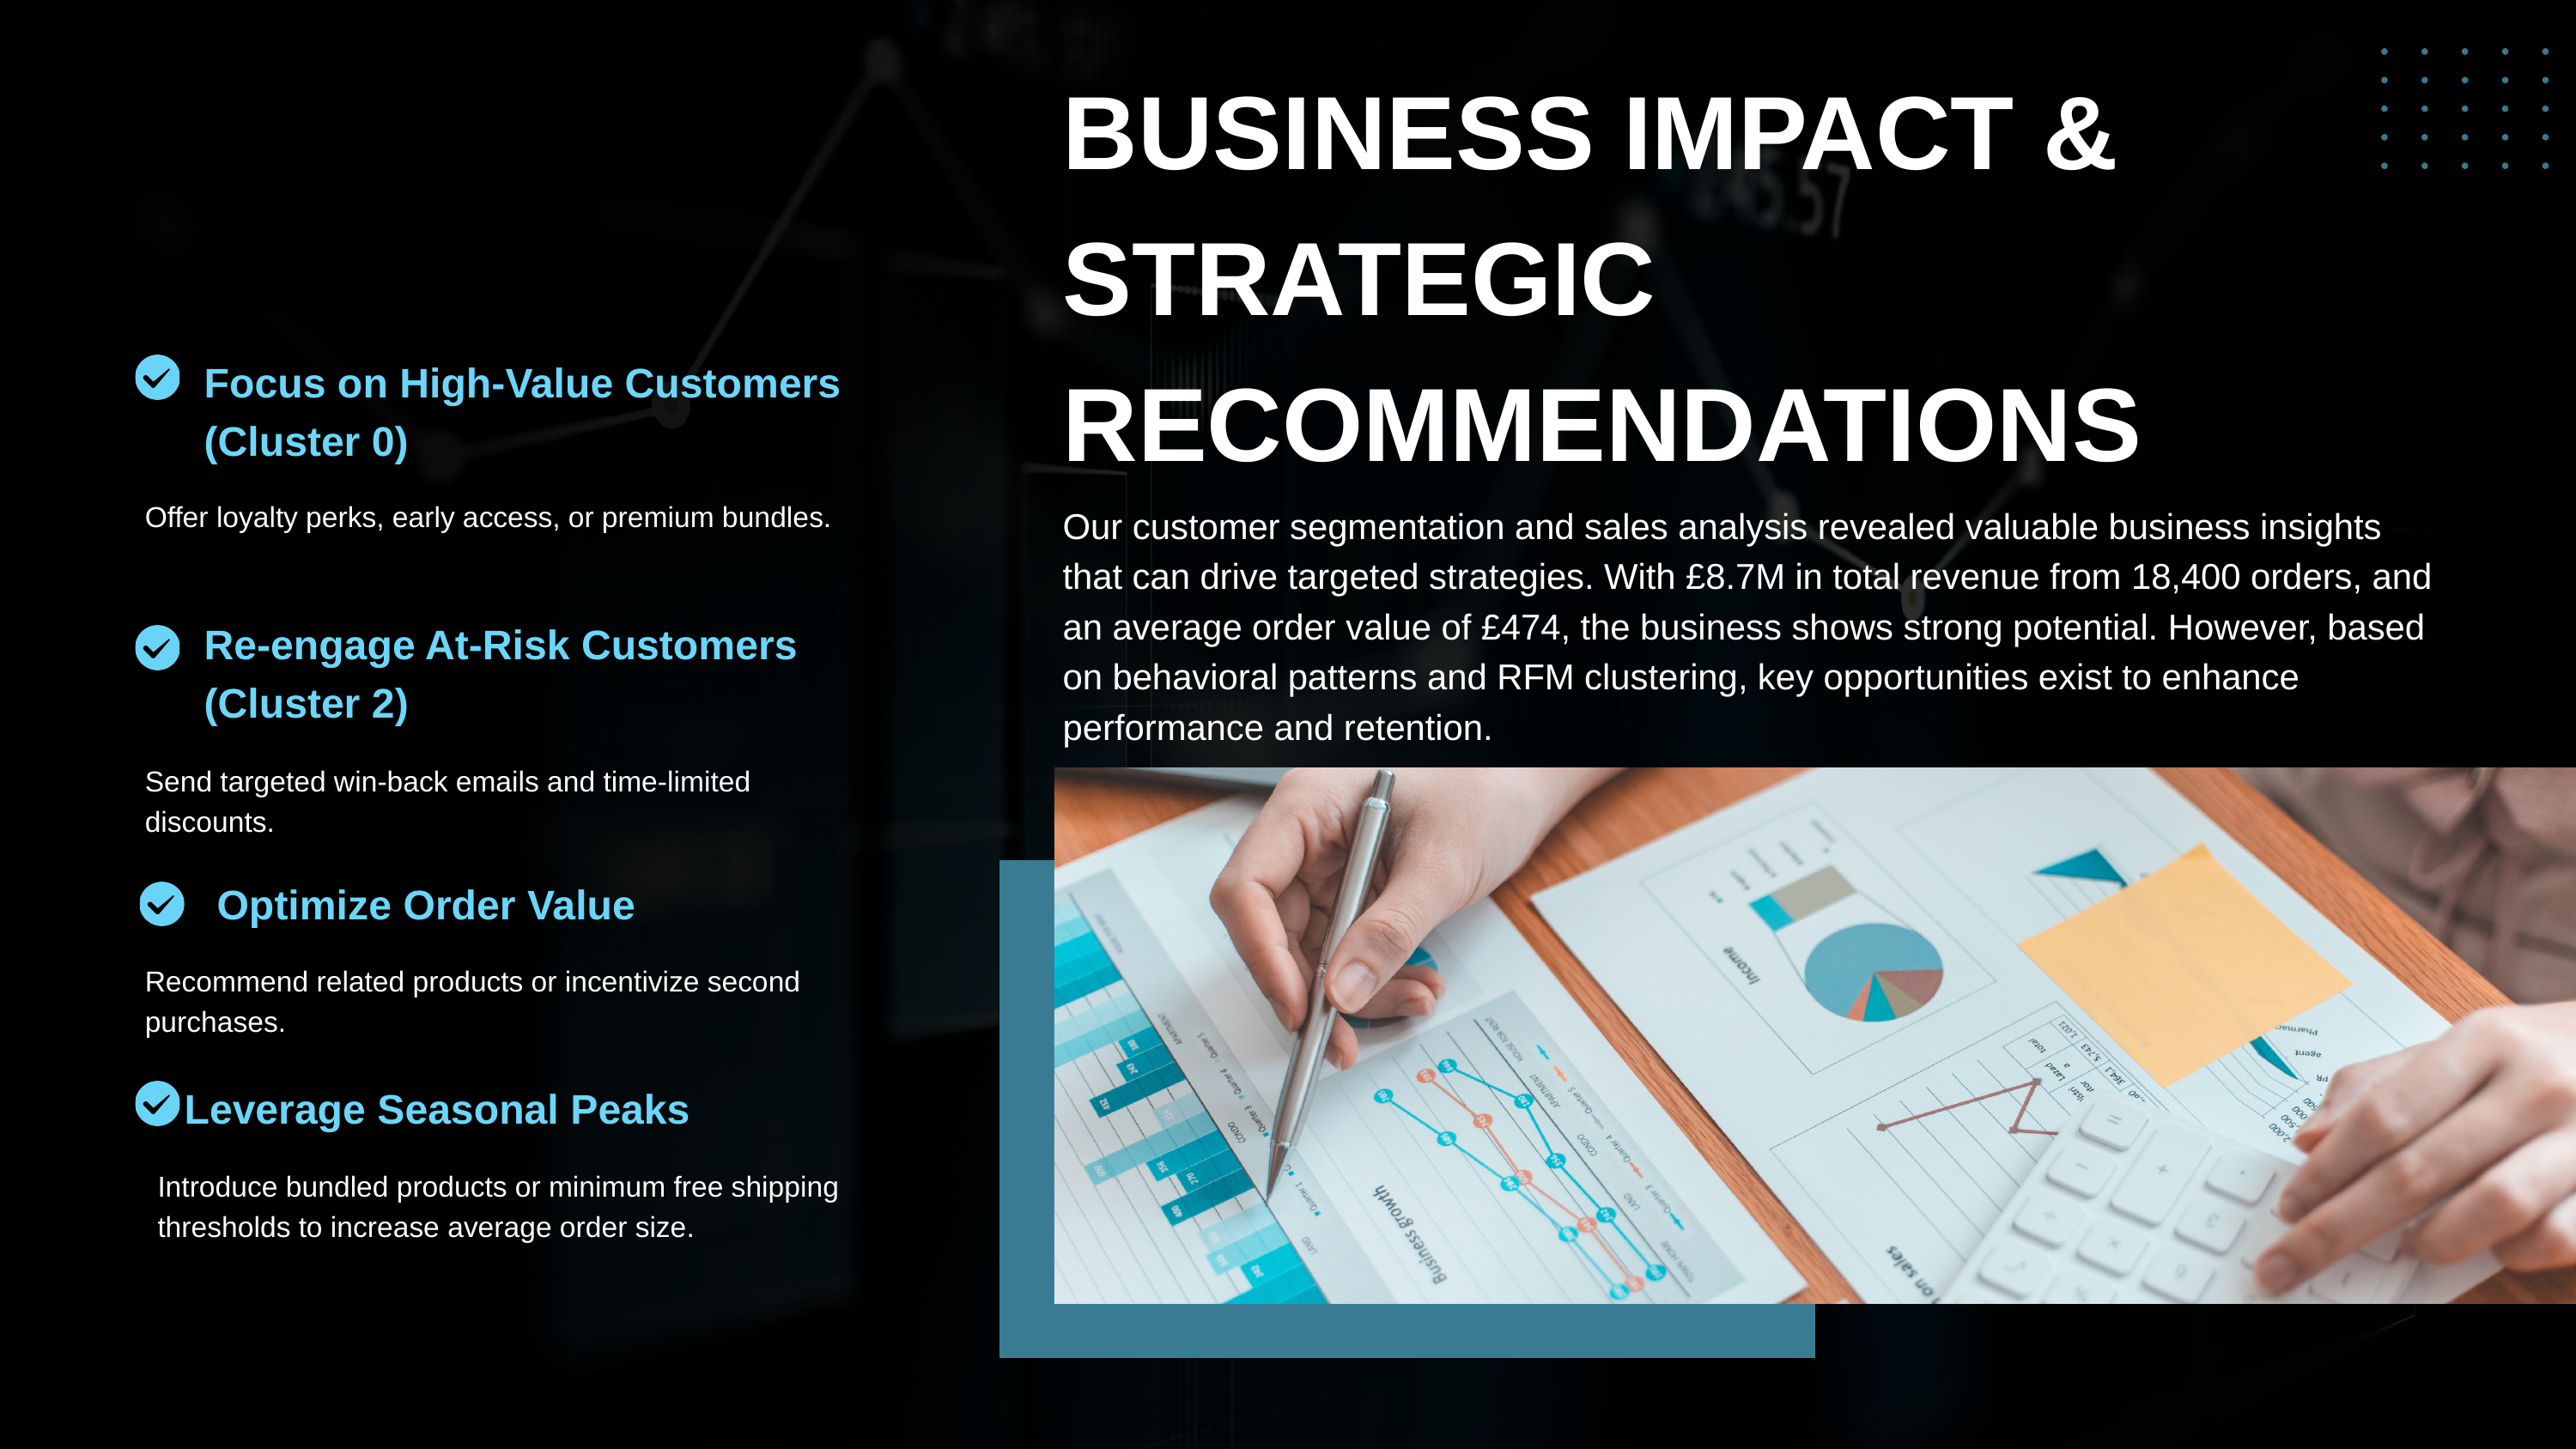

BUSINESS IMPACT & STRATEGIC RECOMMENDATIONS

Focus on High-Value Customers (Cluster 0)

Offer loyalty perks, early access, or premium bundles.
Our customer segmentation and sales analysis revealed valuable business insights that can drive targeted strategies. With £8.7M in total revenue from 18,400 orders, and an average order value of £474, the business shows strong potential. However, based on behavioral patterns and RFM clustering, key opportunities exist to enhance performance and retention.

Re-engage At-Risk Customers (Cluster 2)

Send targeted win-back emails and time-limited discounts.

Optimize Order Value

Recommend related products or incentivize second purchases.
Leverage Seasonal Peaks

Introduce bundled products or minimum free shipping thresholds to increase average order size.